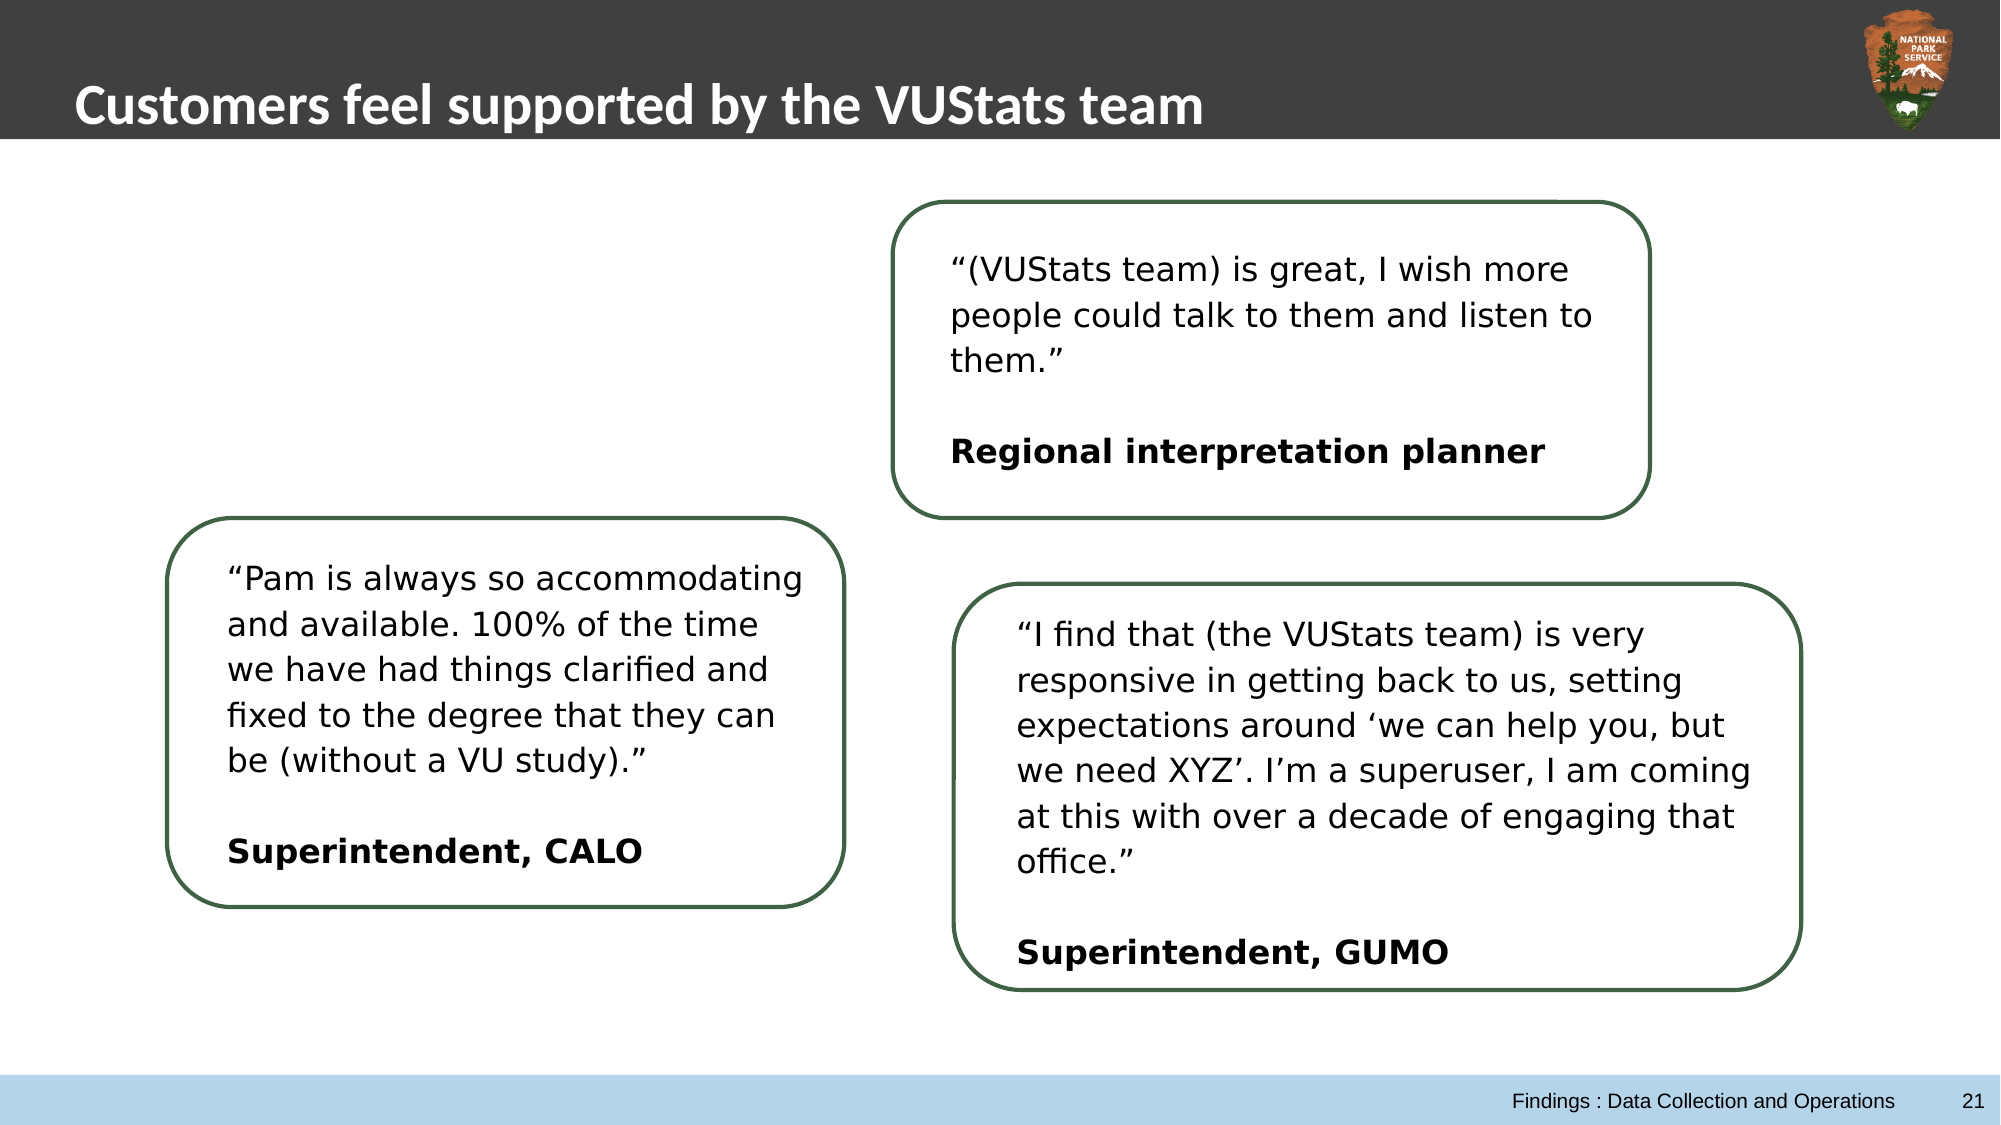

# Customers feel supported by the VUStats team

“(VUStats team) is great, I wish more people could talk to them and listen to them.”

Regional interpretation planner

“Pam is always so accommodating and available. 100% of the time we have had things clarified and fixed to the degree that they can be (without a VU study).”

Superintendent, CALO

“I find that (the VUStats team) is very responsive in getting back to us, setting expectations around ‘we can help you, but we need XYZ’. I’m a superuser, I am coming at this with over a decade of engaging that office.”

Superintendent, GUMO

Findings : Data Collection and Operations	21